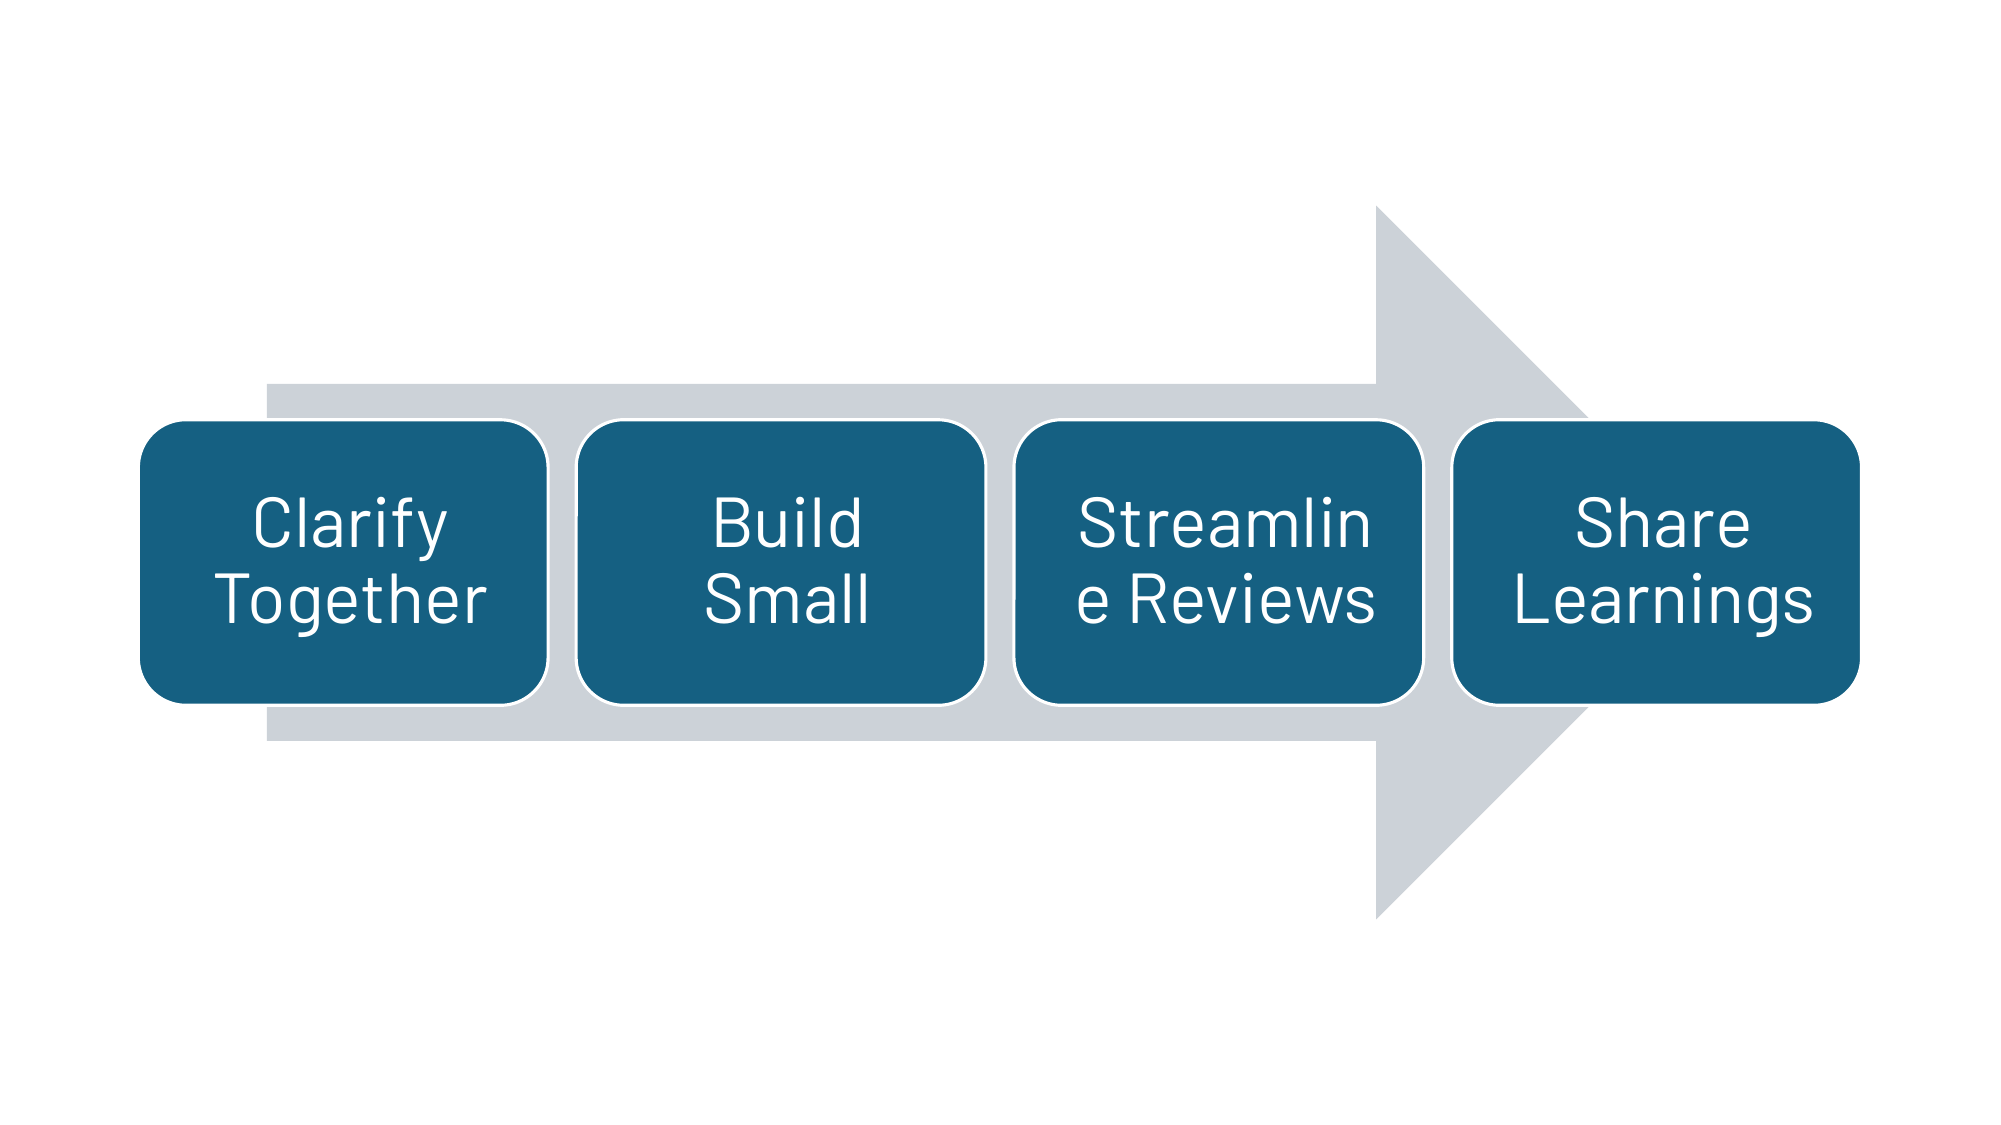

Clarify Together
Build Small
Streamline Reviews
Share Learnings